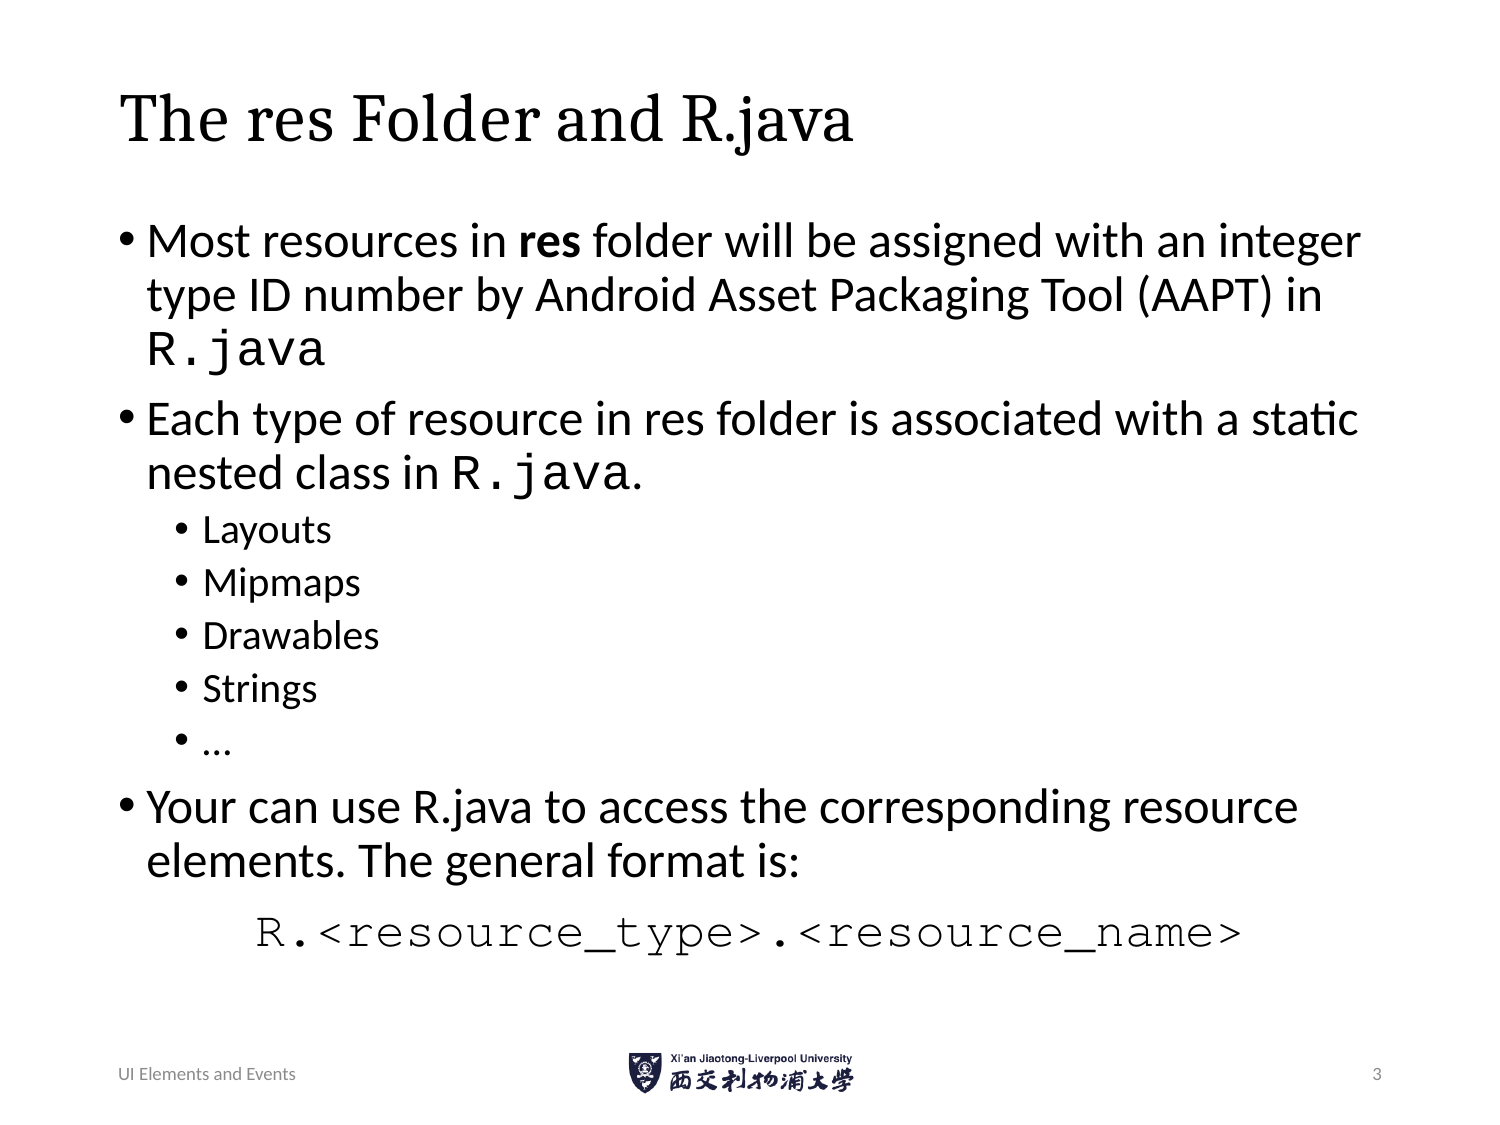

# The res Folder and R.java
Most resources in res folder will be assigned with an integer type ID number by Android Asset Packaging Tool (AAPT) in R.java
Each type of resource in res folder is associated with a static nested class in R.java.
Layouts
Mipmaps
Drawables
Strings
…
Your can use R.java to access the corresponding resource elements. The general format is:
R.<resource_type>.<resource_name>
UI Elements and Events
3